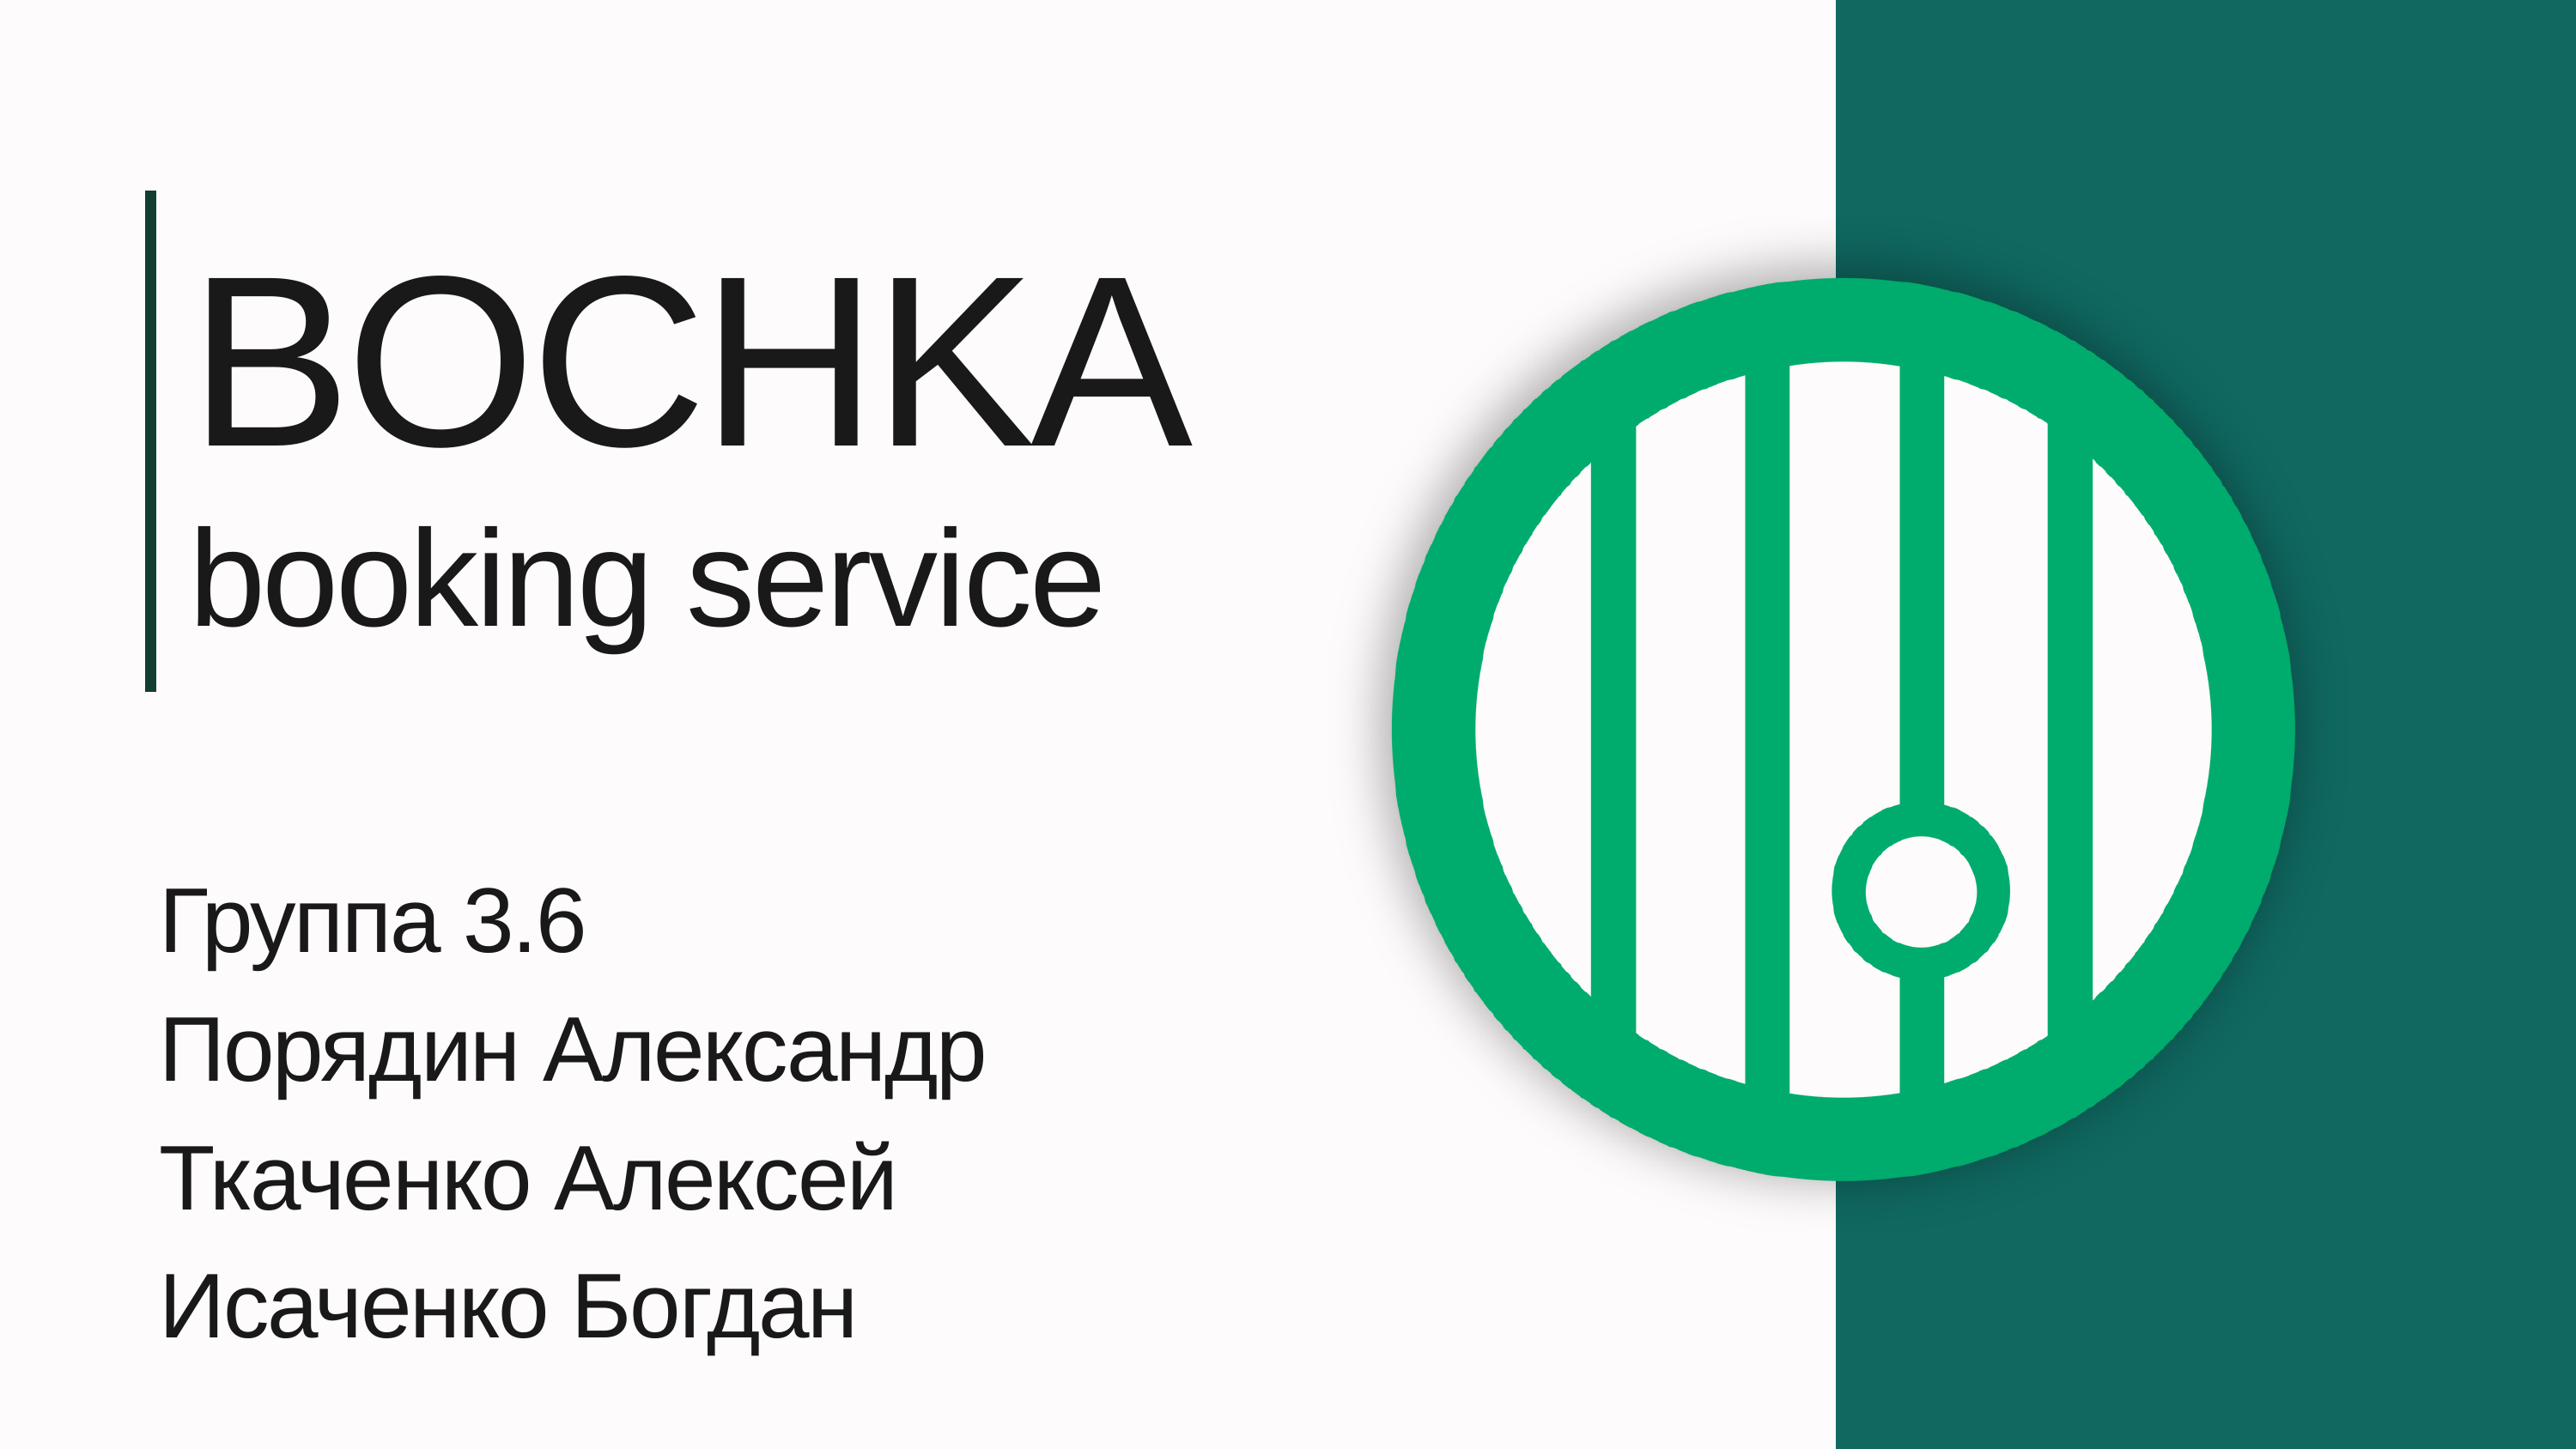

BOCHKA

booking service

Группа 3.6
Порядин Александр
Ткаченко Алексей
Исаченко Богдан